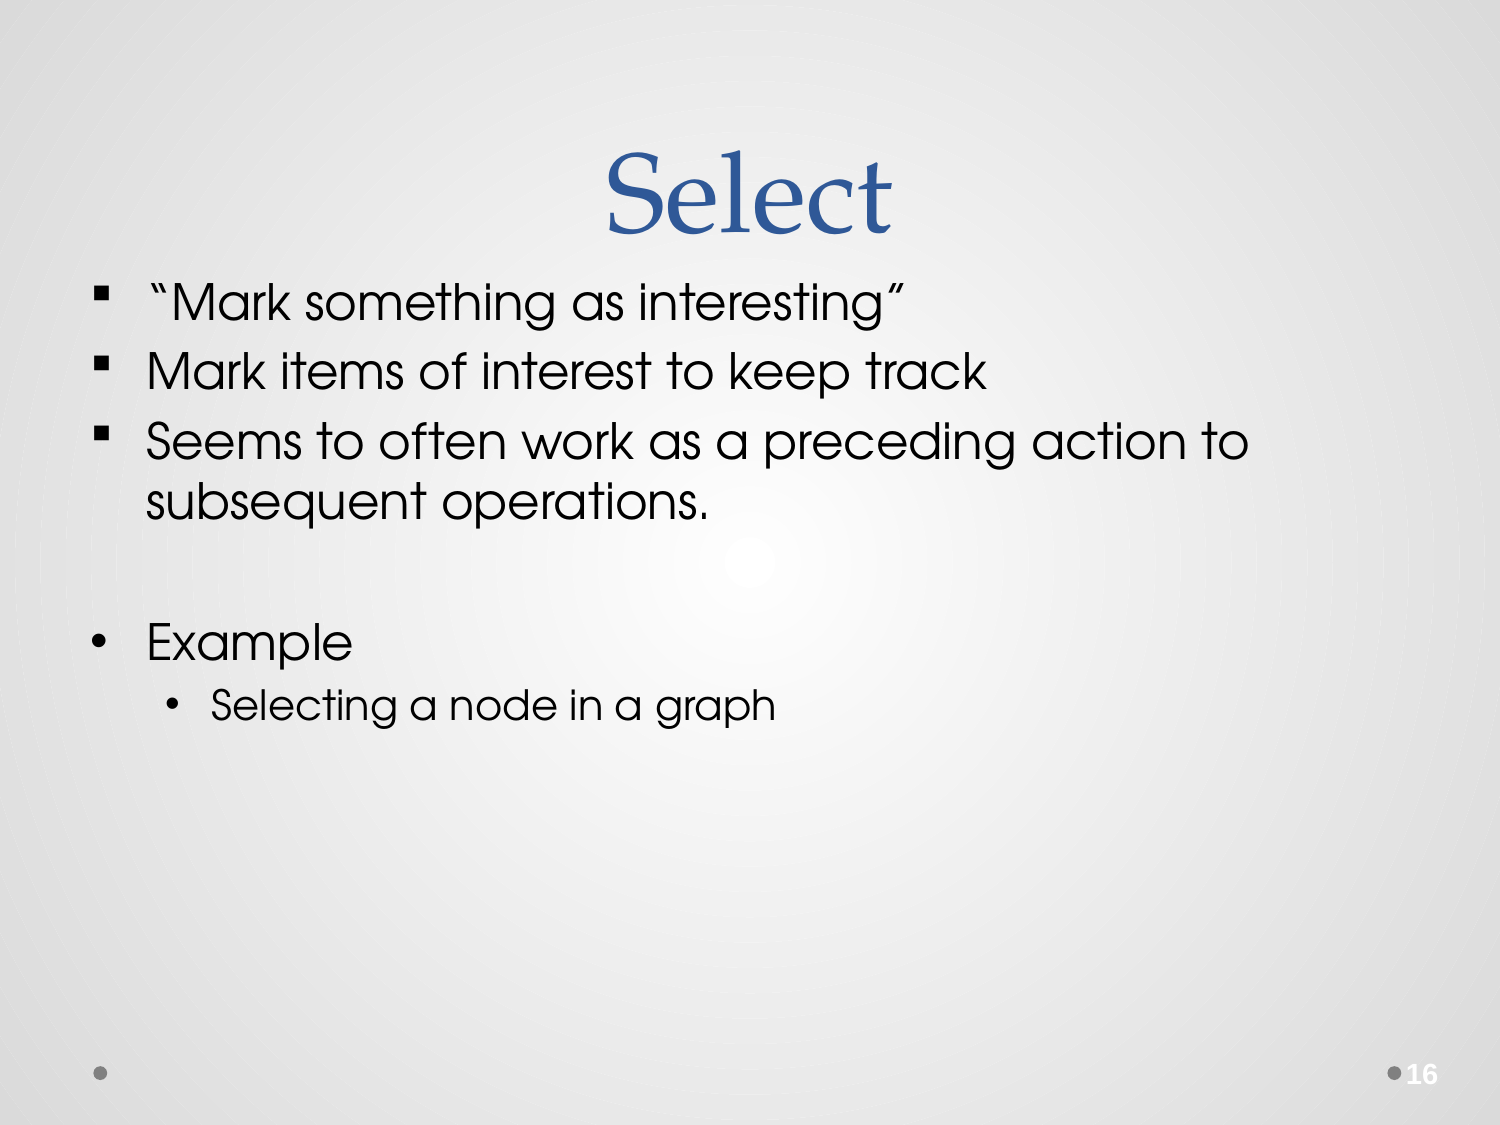

# Select
“Mark something as interesting”
Mark items of interest to keep track
Seems to often work as a preceding action to subsequent operations.

Example
Selecting a node in a graph

16